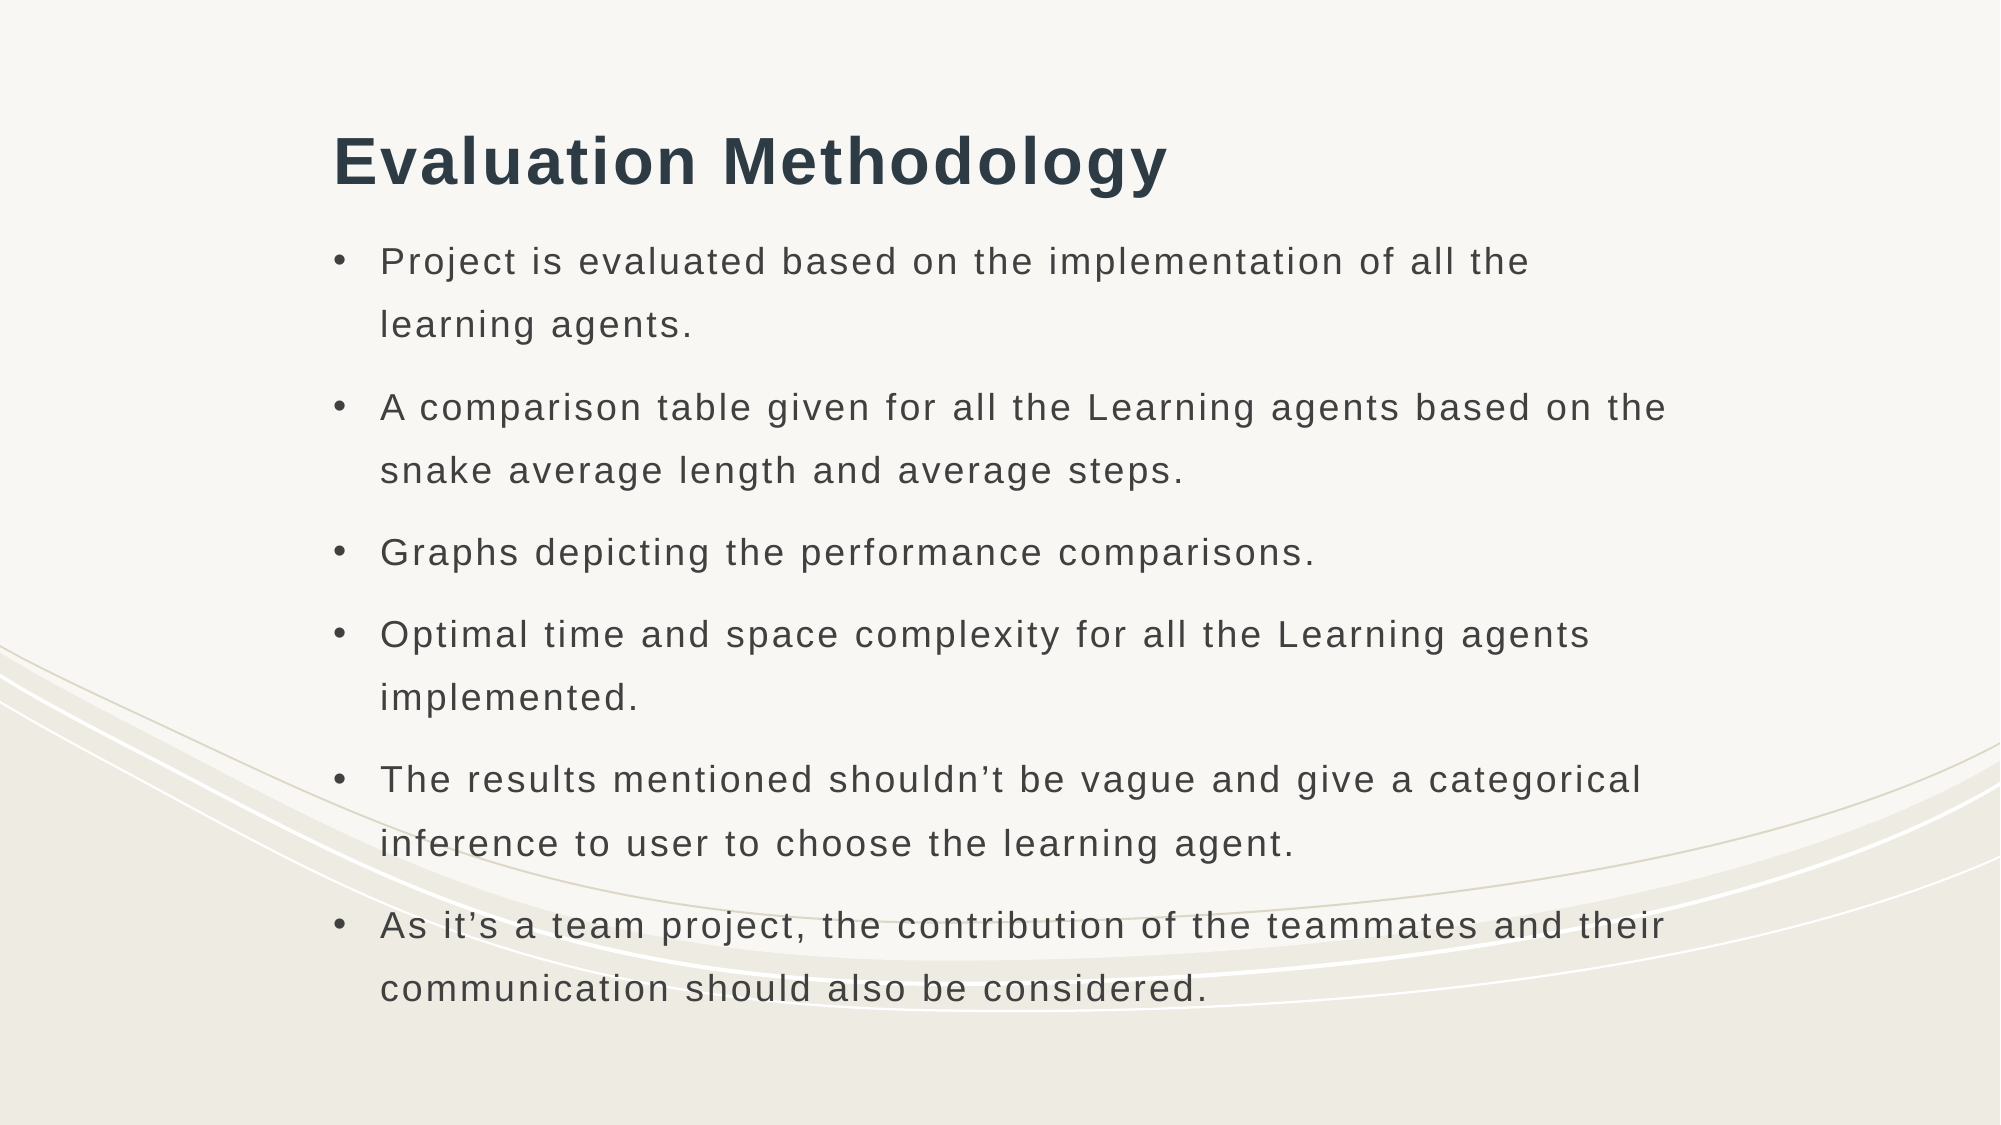

# Evaluation Methodology
Project is evaluated based on the implementation of all the learning agents.
A comparison table given for all the Learning agents based on the snake average length and average steps.
Graphs depicting the performance comparisons.
Optimal time and space complexity for all the Learning agents implemented.
The results mentioned shouldn’t be vague and give a categorical inference to user to choose the learning agent.
As it’s a team project, the contribution of the teammates and their communication should also be considered.